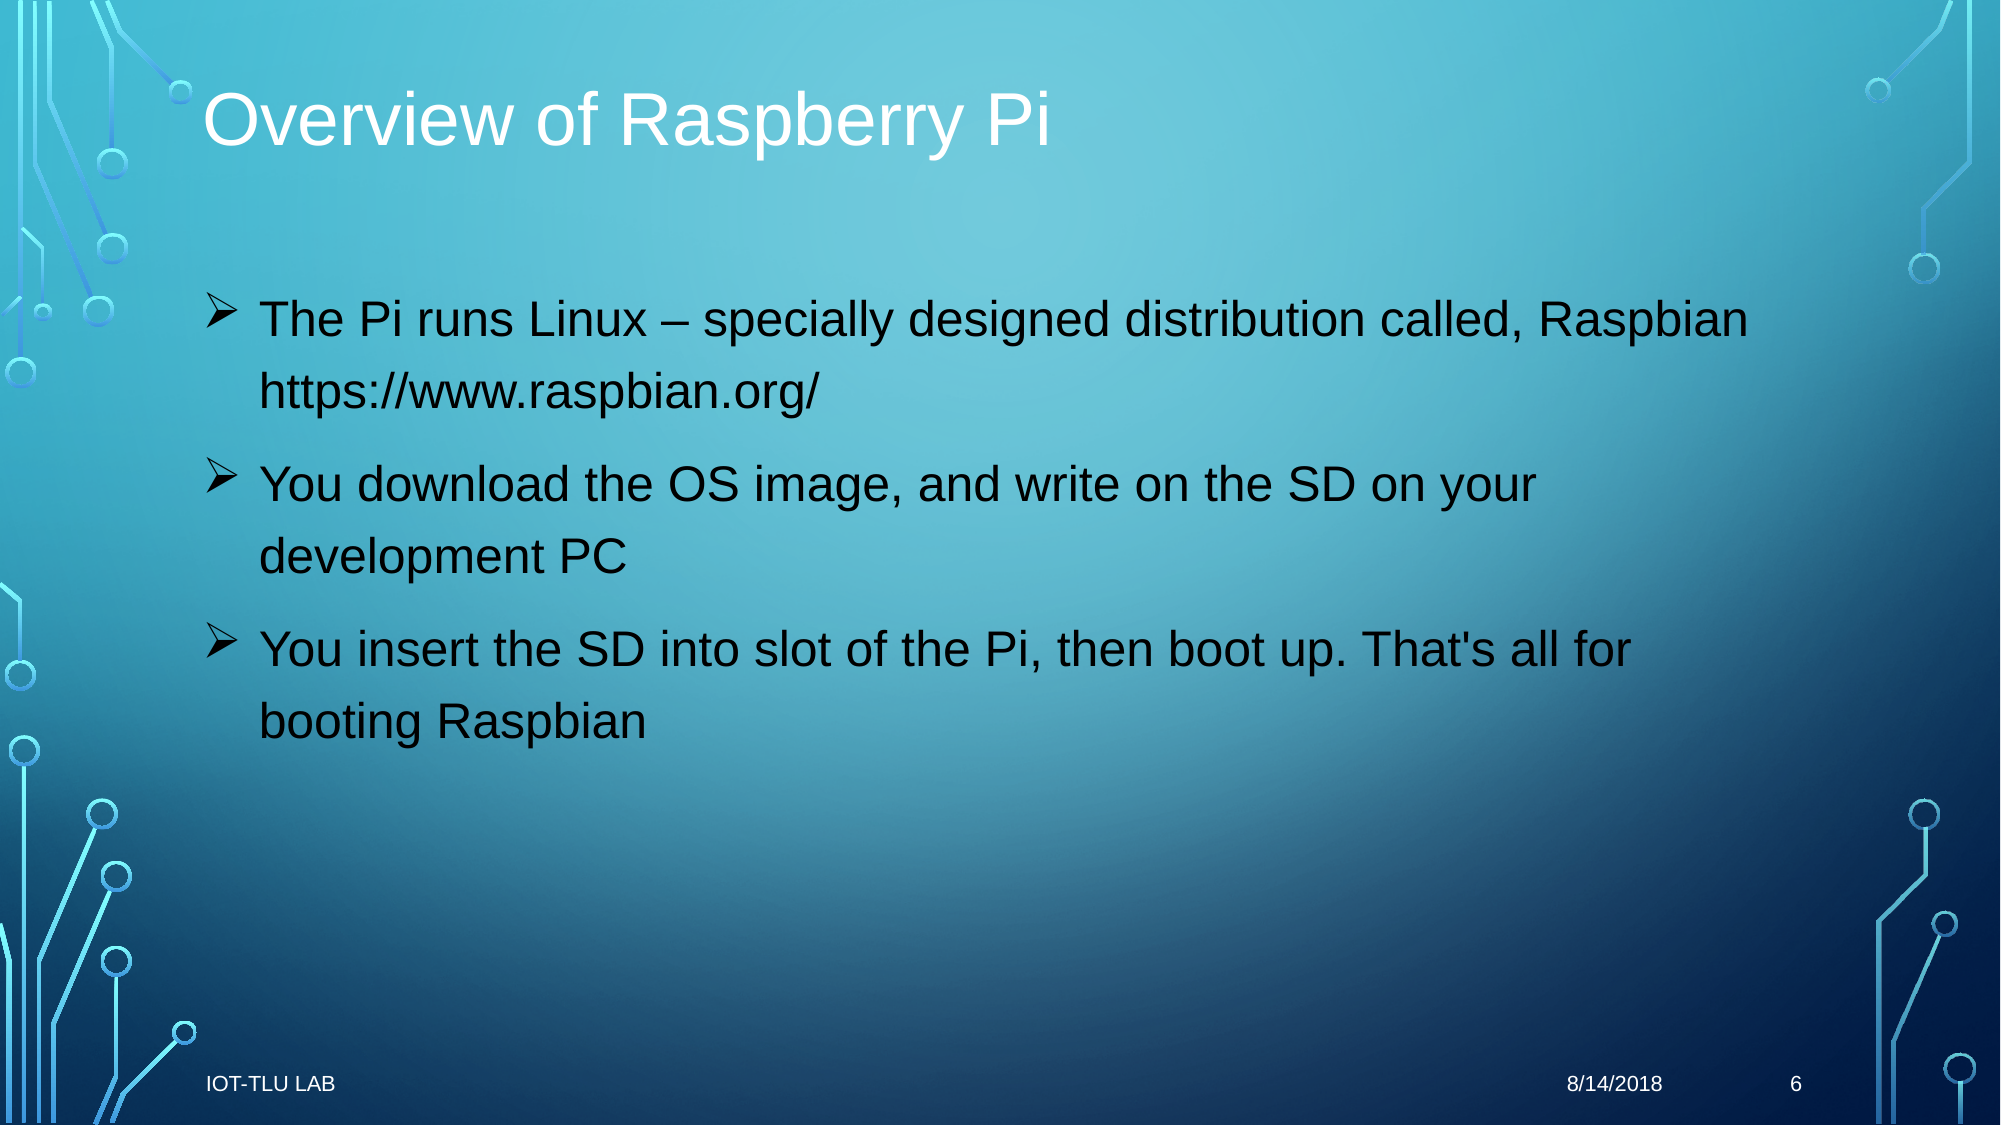

# Overview of Raspberry Pi
The Pi runs Linux – specially designed distribution called, Raspbian https://www.raspbian.org/
You download the OS image, and write on the SD on your development PC
You insert the SD into slot of the Pi, then boot up. That's all for booting Raspbian
IoT-TLU Lab
6
8/14/2018